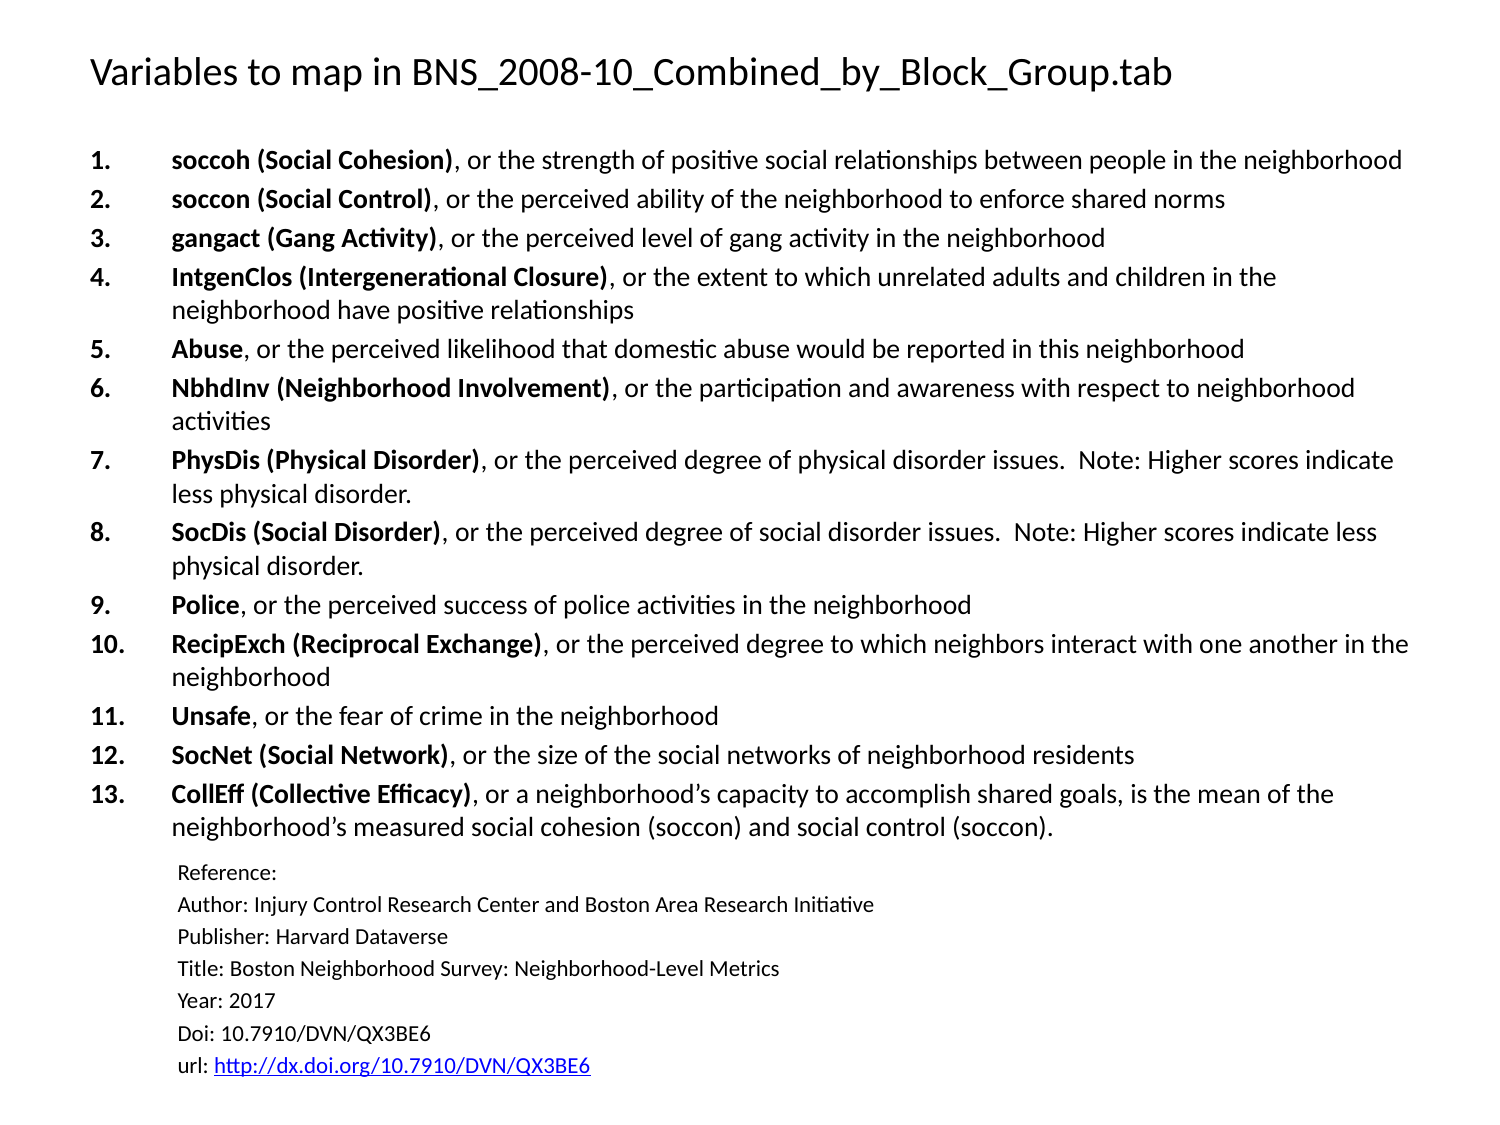

Variables to map in BNS_2008-10_Combined_by_Block_Group.tab

soccoh (Social Cohesion), or the strength of positive social relationships between people in the neighborhood
soccon (Social Control), or the perceived ability of the neighborhood to enforce shared norms
gangact (Gang Activity), or the perceived level of gang activity in the neighborhood
IntgenClos (Intergenerational Closure), or the extent to which unrelated adults and children in the neighborhood have positive relationships
Abuse, or the perceived likelihood that domestic abuse would be reported in this neighborhood
NbhdInv (Neighborhood Involvement), or the participation and awareness with respect to neighborhood activities
PhysDis (Physical Disorder), or the perceived degree of physical disorder issues.  Note: Higher scores indicate less physical disorder.
SocDis (Social Disorder), or the perceived degree of social disorder issues.  Note: Higher scores indicate less physical disorder.
Police, or the perceived success of police activities in the neighborhood
RecipExch (Reciprocal Exchange), or the perceived degree to which neighbors interact with one another in the neighborhood
Unsafe, or the fear of crime in the neighborhood
SocNet (Social Network), or the size of the social networks of neighborhood residents
CollEff (Collective Efficacy), or a neighborhood’s capacity to accomplish shared goals, is the mean of the neighborhood’s measured social cohesion (soccon) and social control (soccon).
Reference:
Author: Injury Control Research Center and Boston Area Research Initiative
Publisher: Harvard Dataverse
Title: Boston Neighborhood Survey: Neighborhood-Level Metrics
Year: 2017
Doi: 10.7910/DVN/QX3BE6
url: http://dx.doi.org/10.7910/DVN/QX3BE6